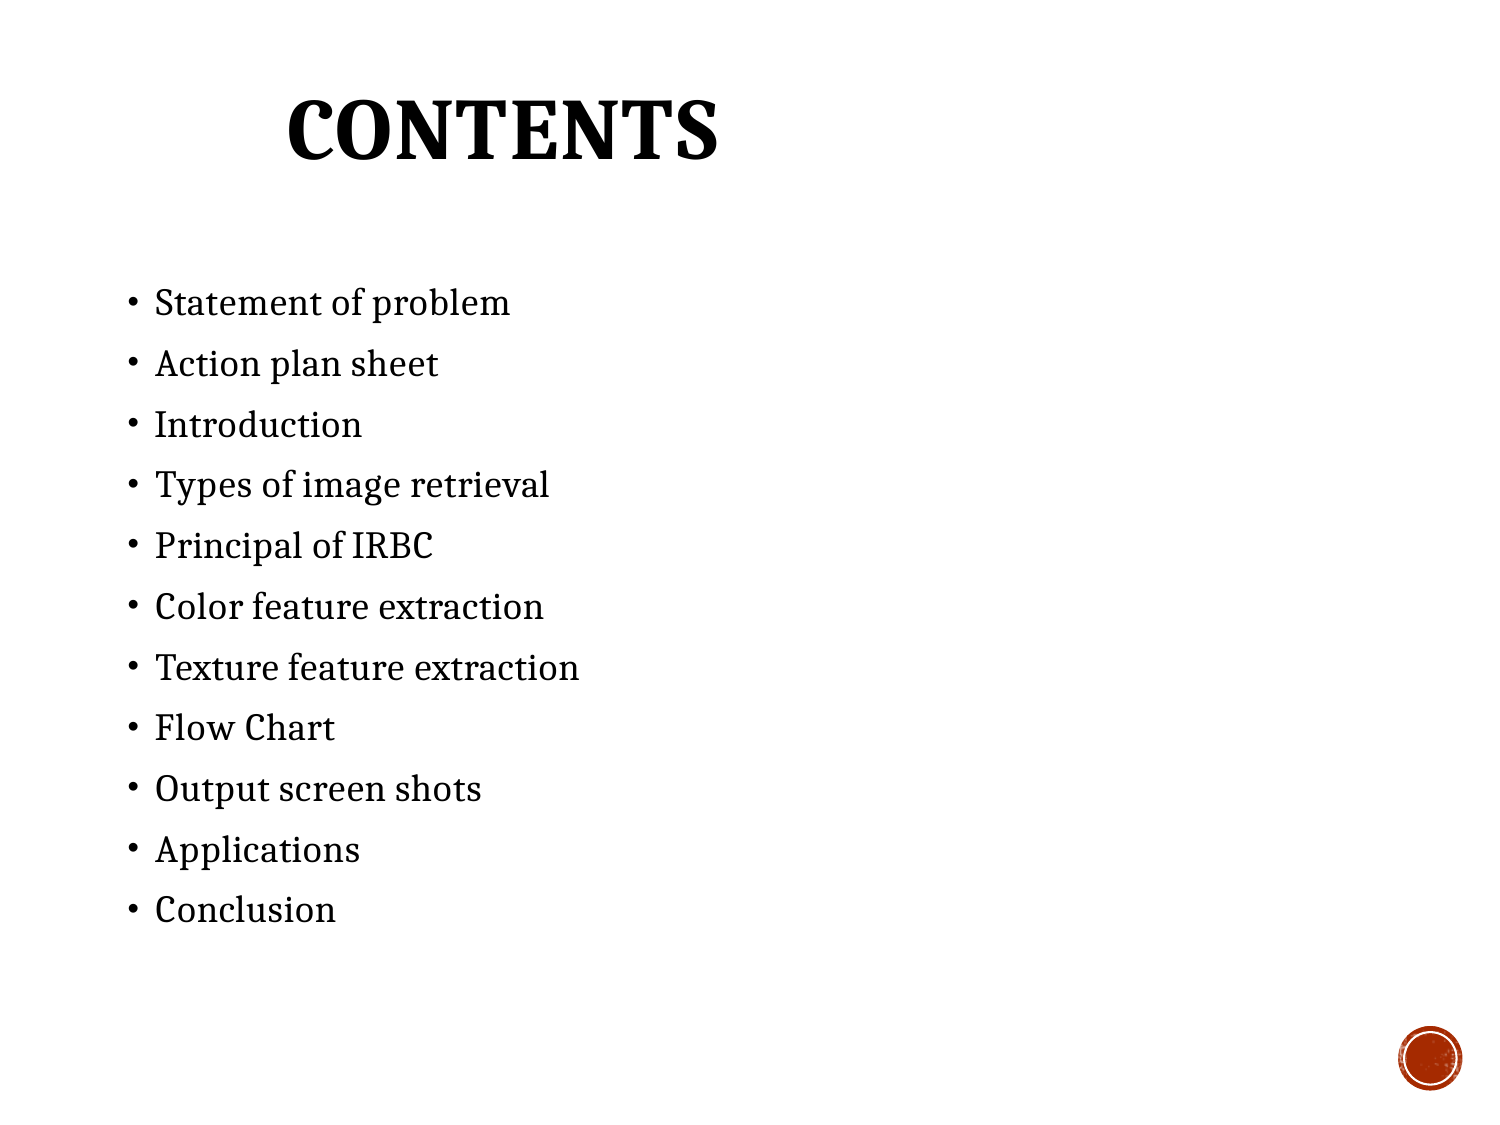

# Contents
Statement of problem
Action plan sheet
Introduction
Types of image retrieval
Principal of IRBC
Color feature extraction
Texture feature extraction
Flow Chart
Output screen shots
Applications
Conclusion